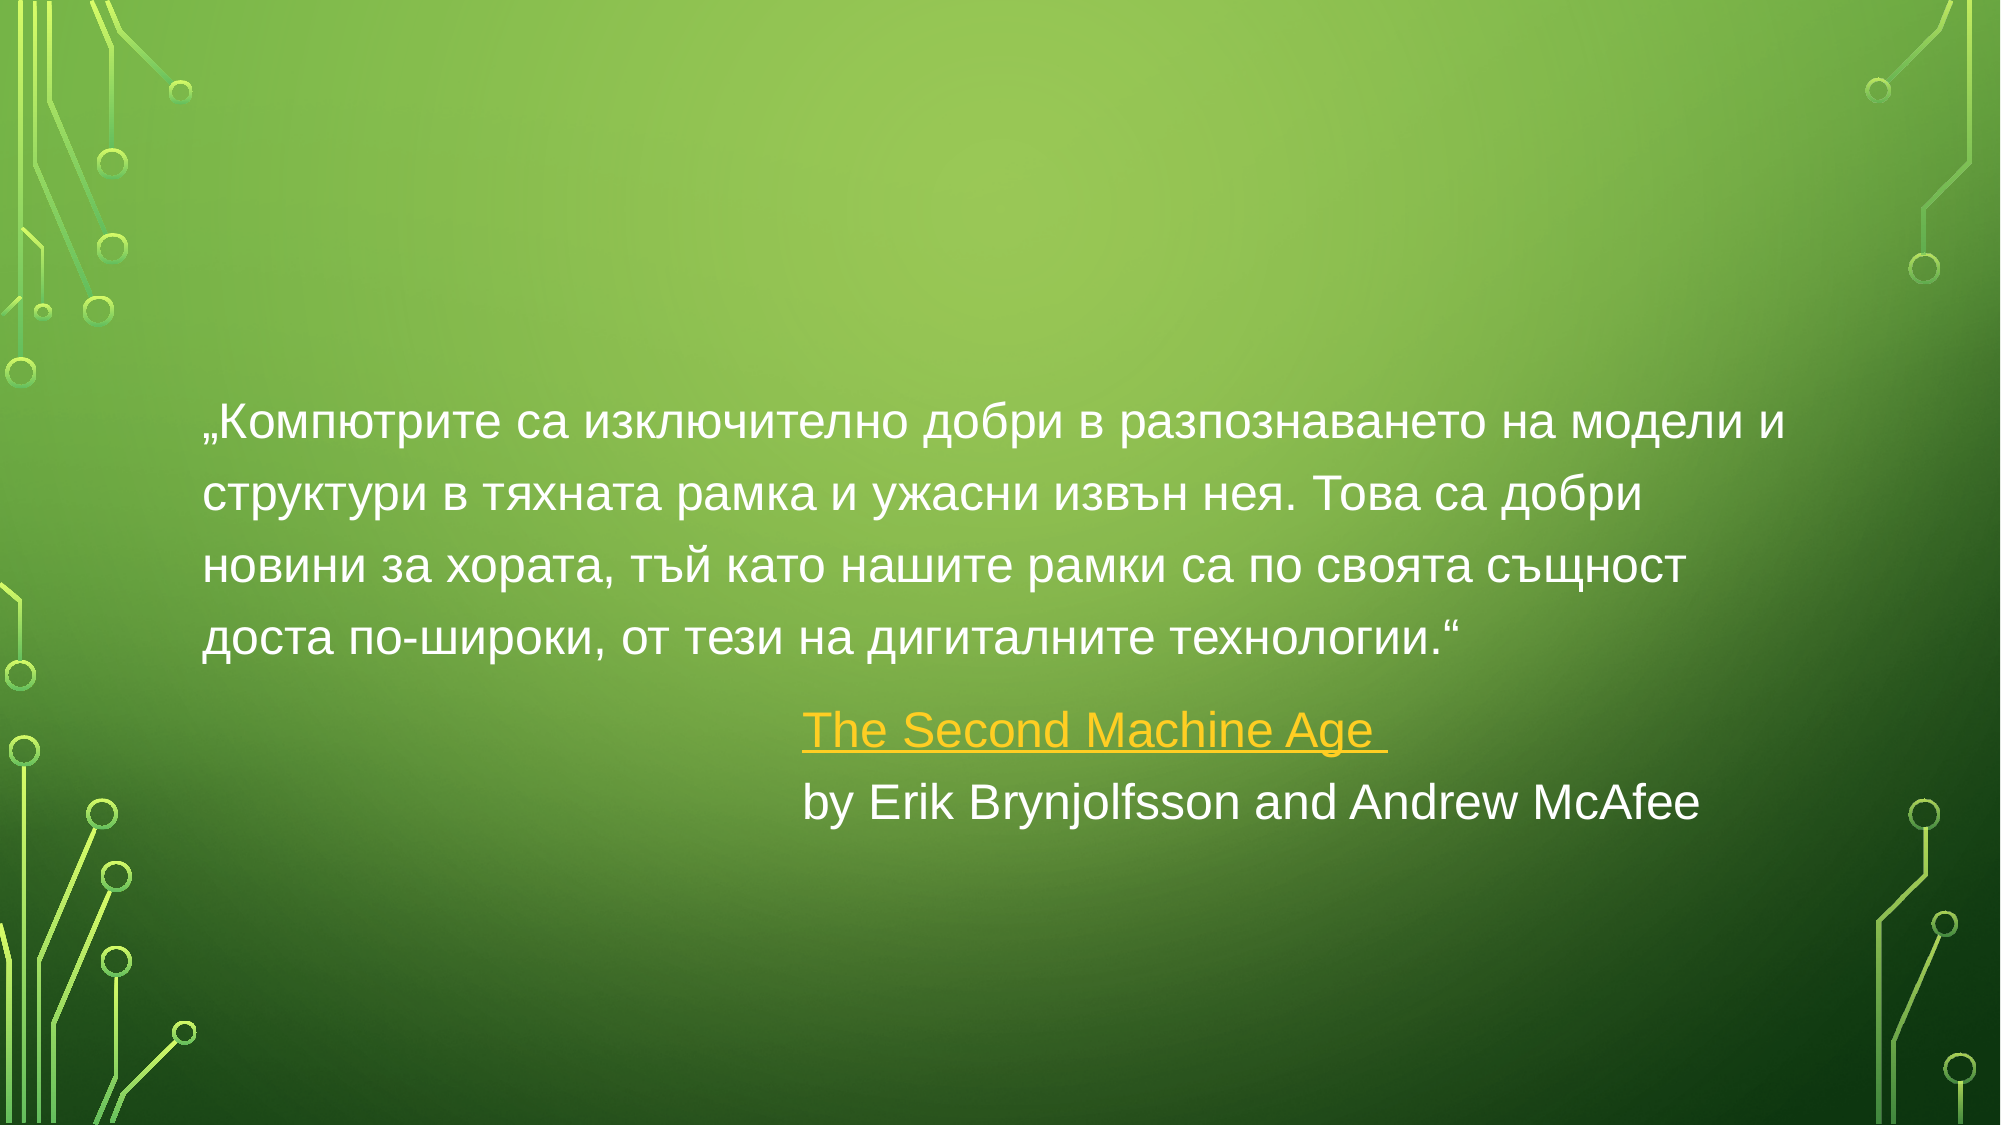

#
„Компютрите са изключително добри в разпознаването на модели и структури в тяхната рамка и ужасни извън нея. Това са добри новини за хората, тъй като нашите рамки са по своята същност доста по-широки, от тези на дигиталните технологии.“
				The Second Machine Age
				by Erik Brynjolfsson and Andrew McAfee